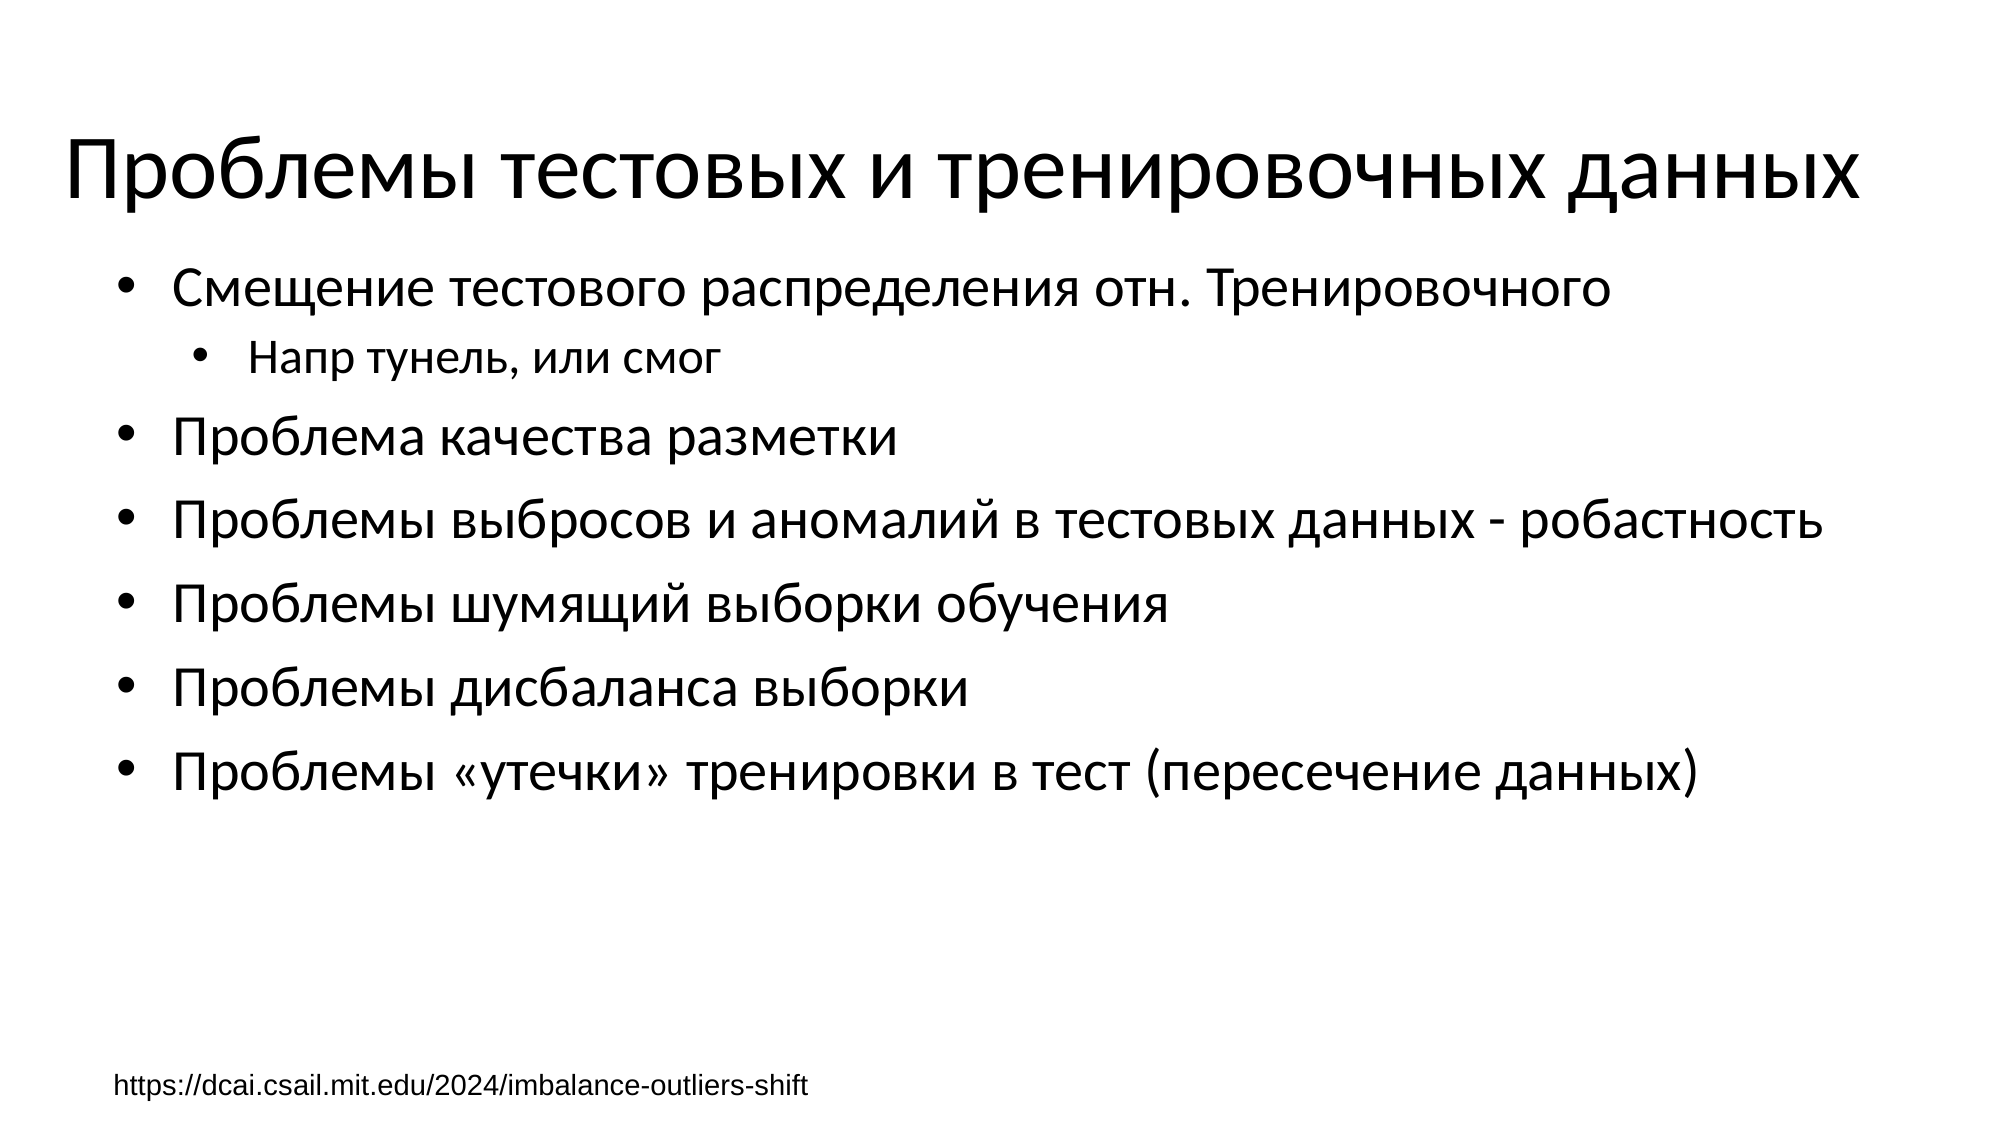

# Проблемы тестовых и тренировочных данных
Смещение тестового распределения отн. Тренировочного
Напр тунель, или смог
Проблема качества разметки
Проблемы выбросов и аномалий в тестовых данных - робастность
Проблемы шумящий выборки обучения
Проблемы дисбаланса выборки
Проблемы «утечки» тренировки в тест (пересечение данных)
https://dcai.csail.mit.edu/2024/imbalance-outliers-shift